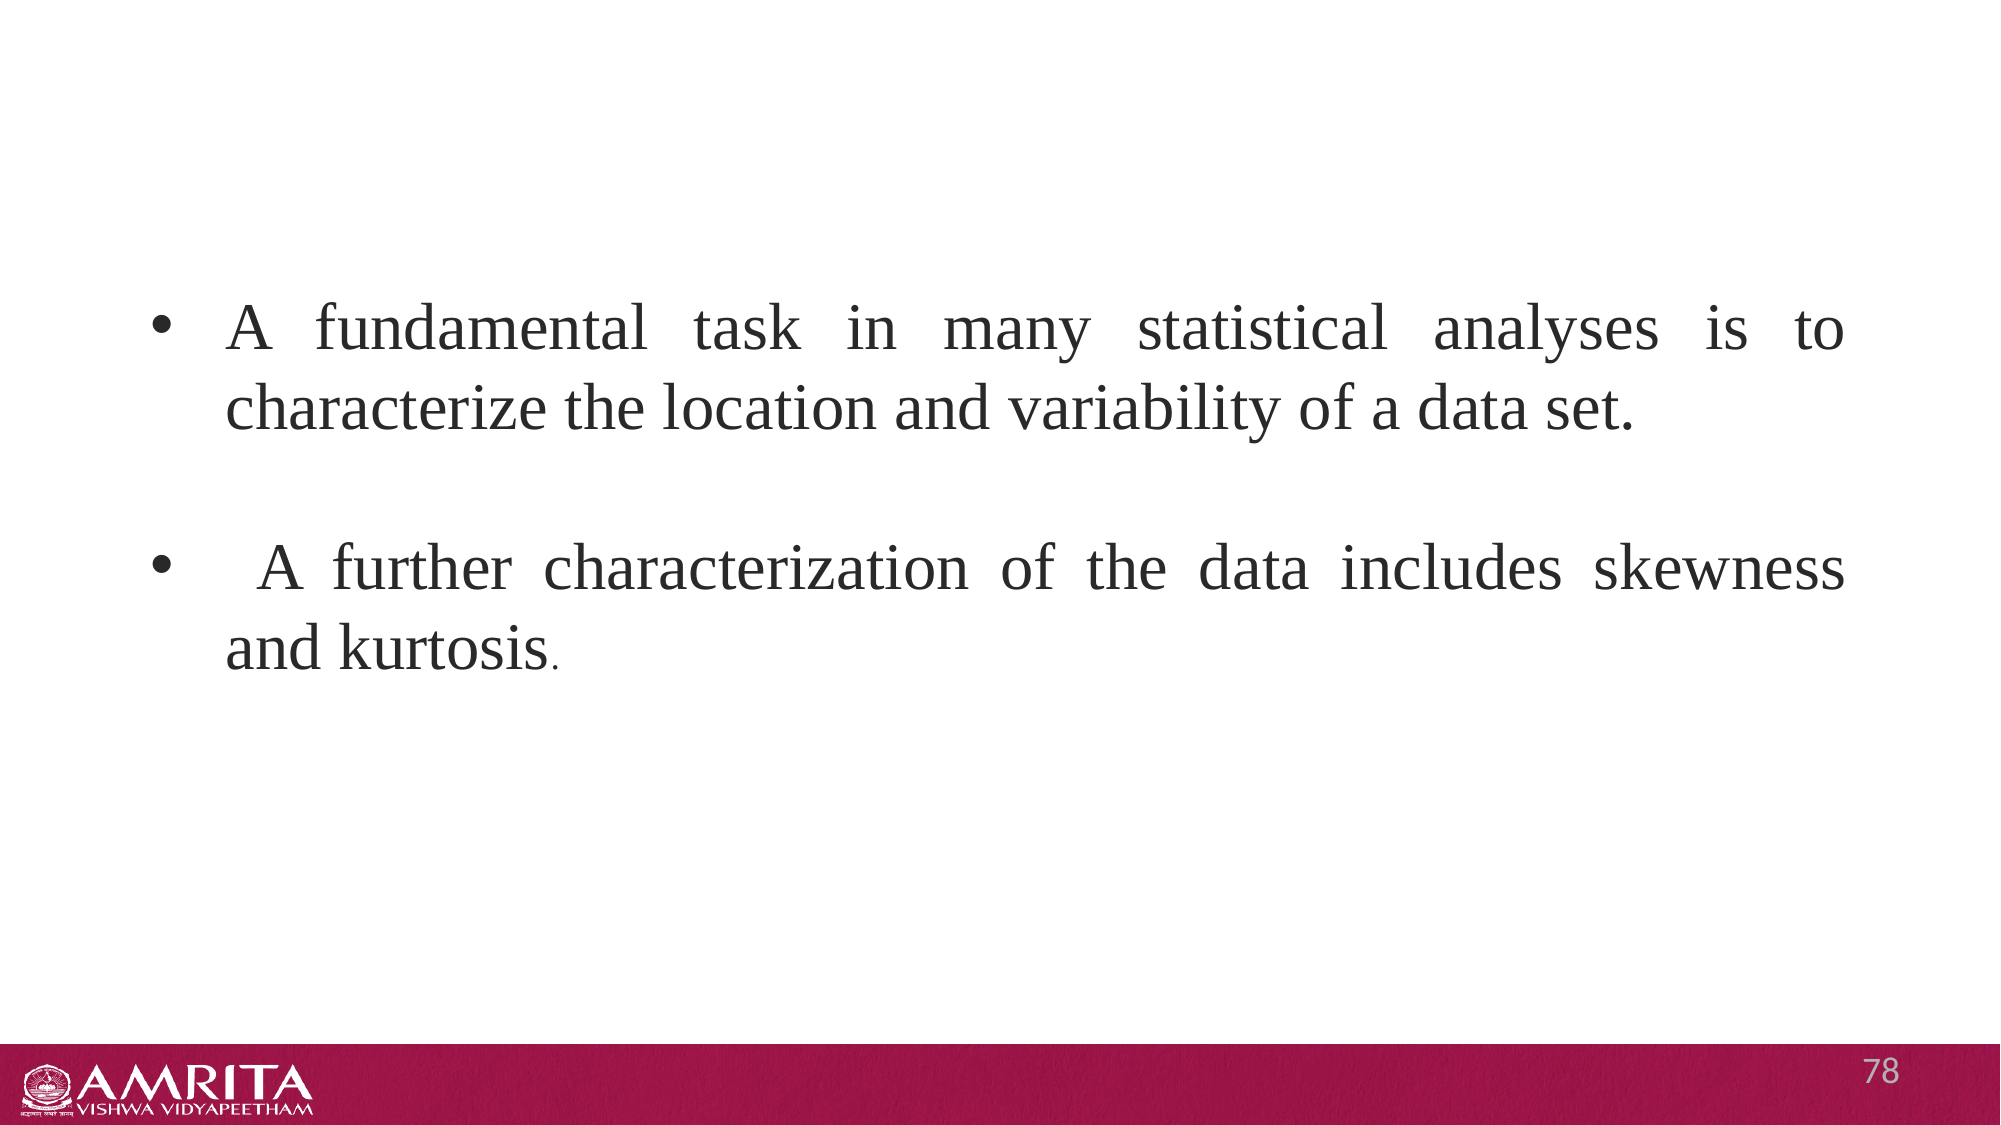

A fundamental task in many statistical analyses is to characterize the location and variability of a data set.

 A further characterization of the data includes skewness and kurtosis.

78